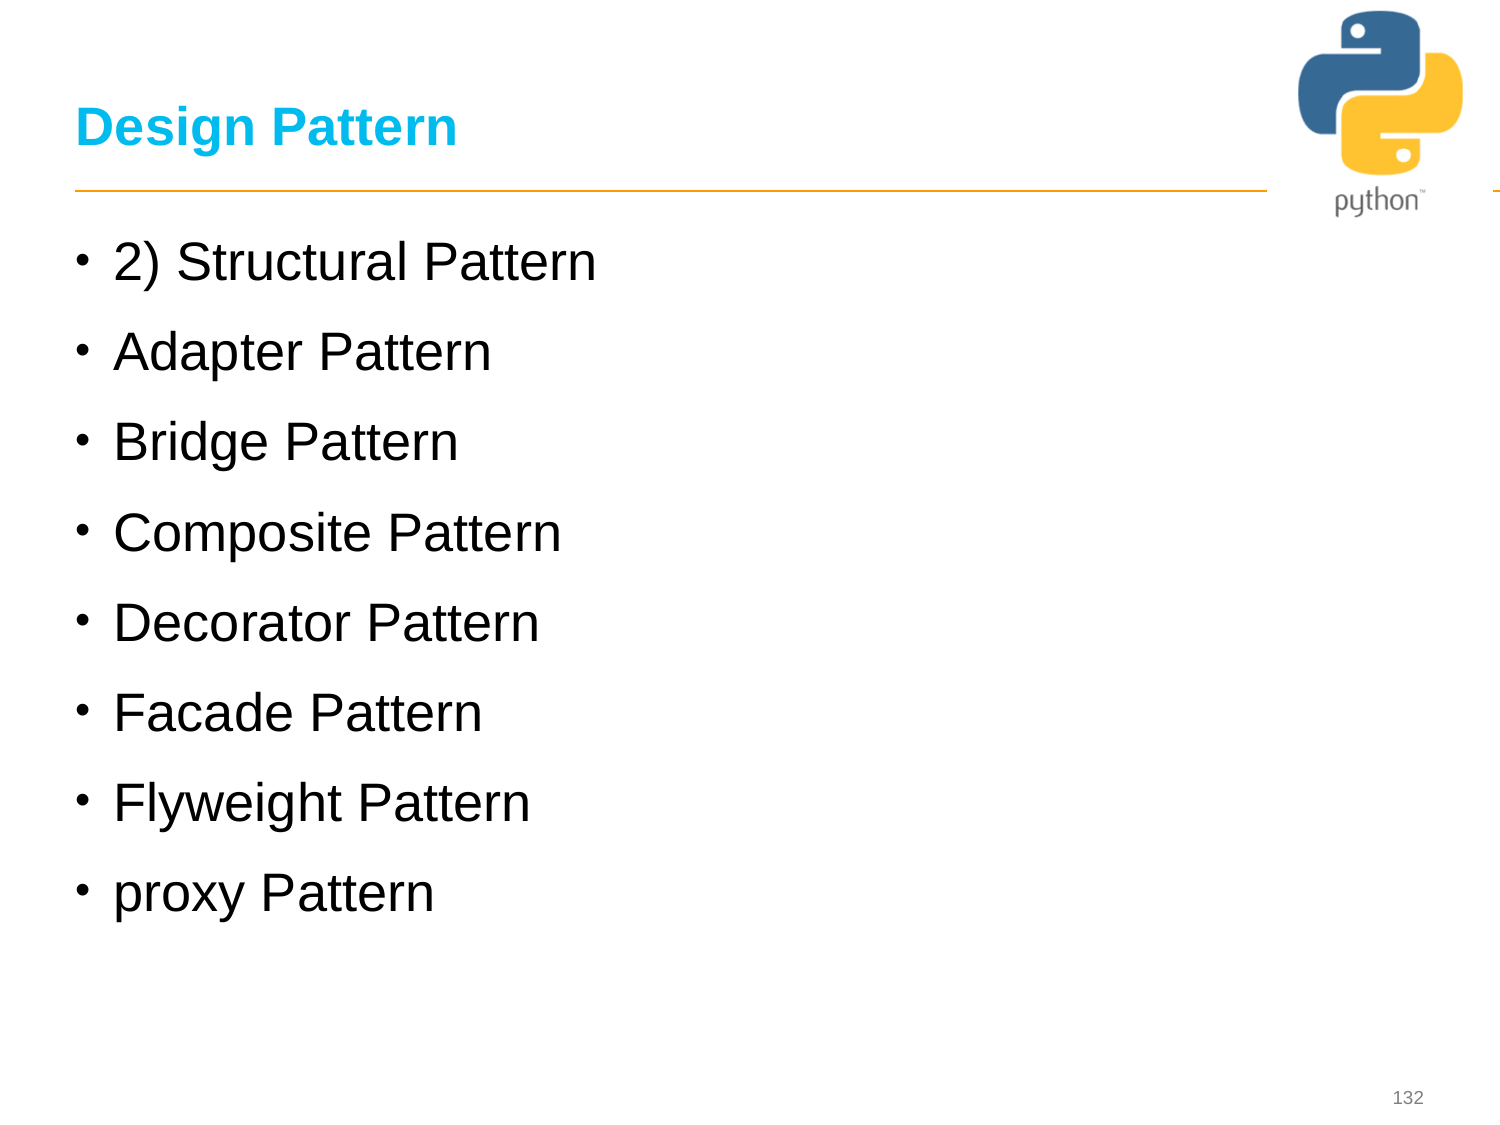

# Design Pattern
2) Structural Pattern
Adapter Pattern
Bridge Pattern
Composite Pattern
Decorator Pattern
Facade Pattern
Flyweight Pattern
proxy Pattern